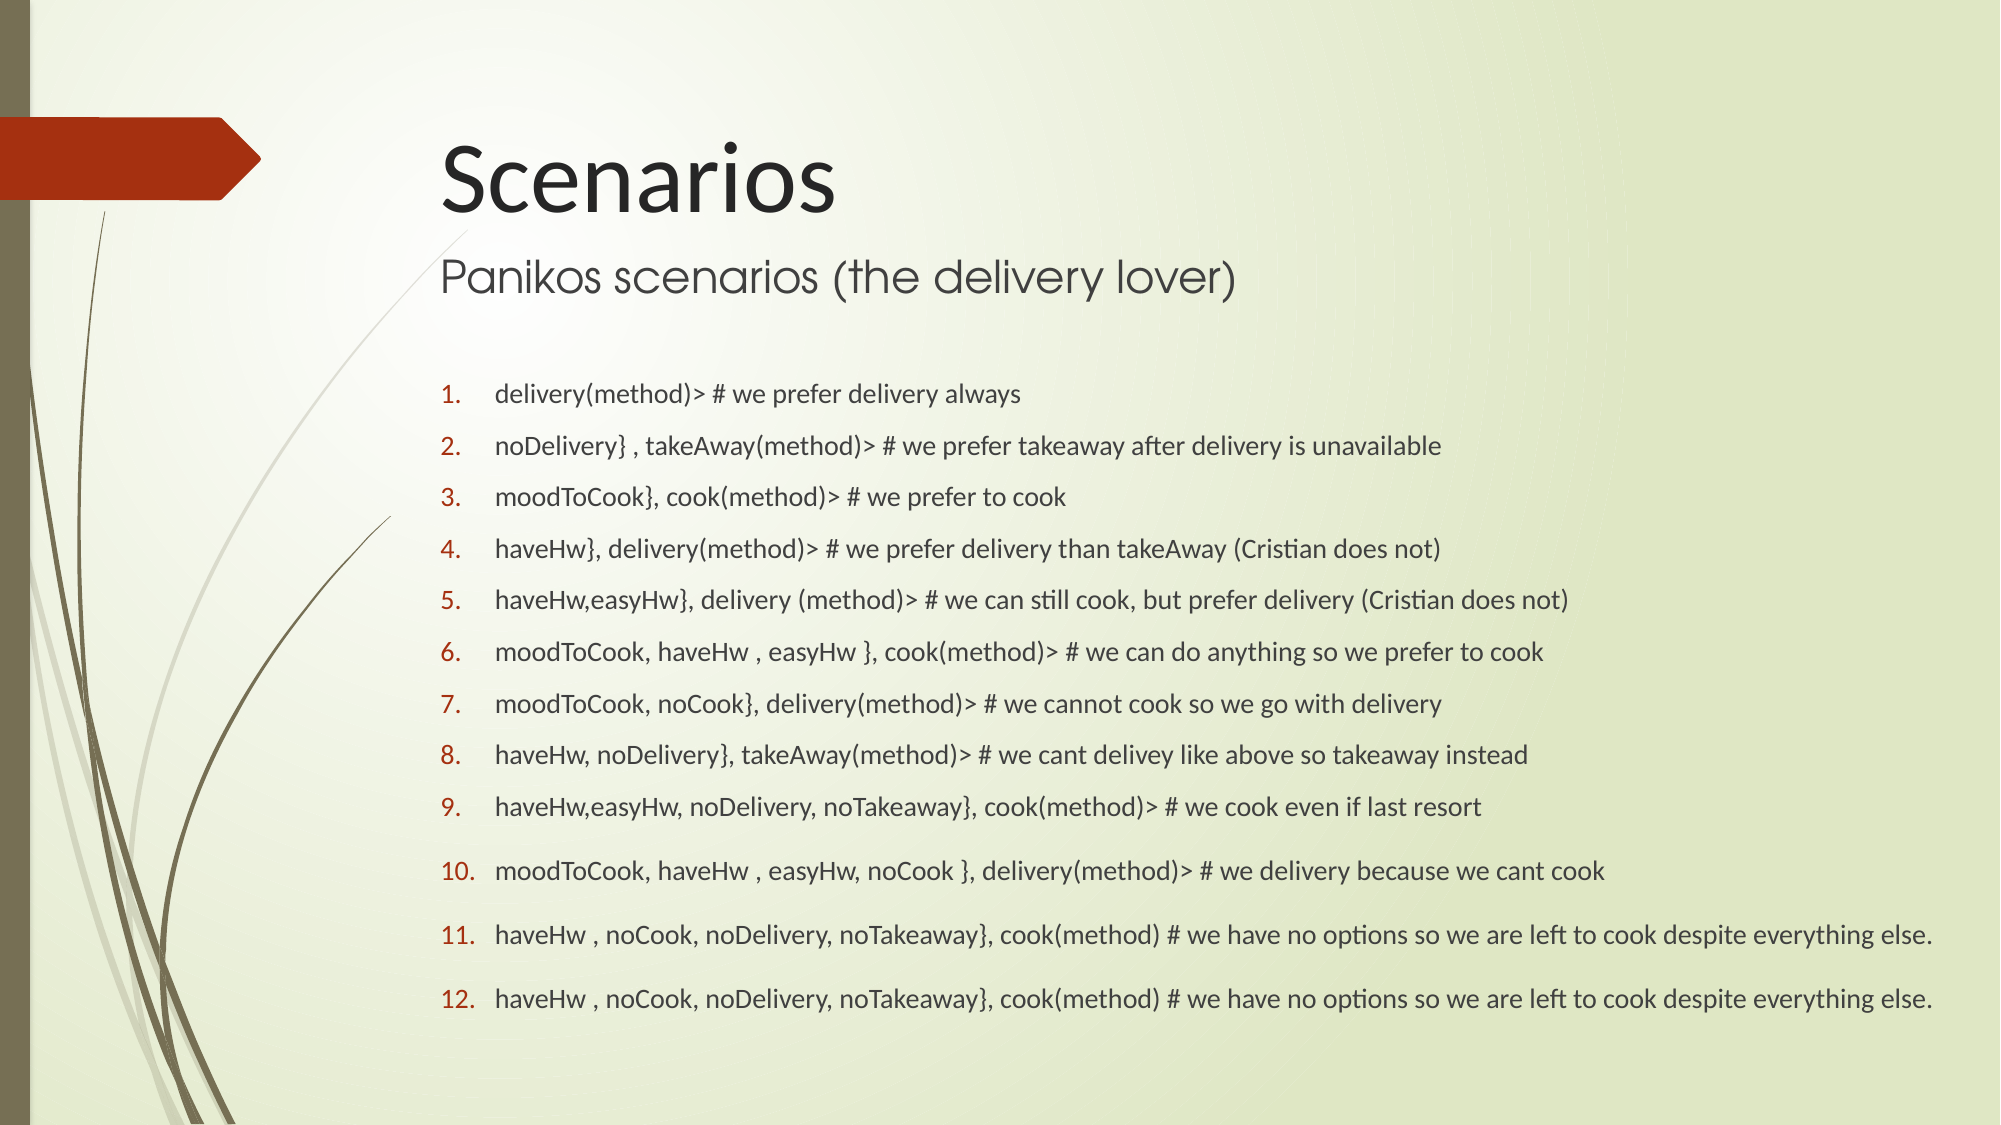

# Scenarios
Panikos scenarios (the delivery lover)
delivery(method)> # we prefer delivery always
noDelivery} , takeAway(method)> # we prefer takeaway after delivery is unavailable
moodToCook}, cook(method)> # we prefer to cook
haveHw}, delivery(method)> # we prefer delivery than takeAway (Cristian does not)
haveHw,easyHw}, delivery (method)> # we can still cook, but prefer delivery (Cristian does not)
moodToCook, haveHw , easyHw }, cook(method)> # we can do anything so we prefer to cook
moodToCook, noCook}, delivery(method)> # we cannot cook so we go with delivery
haveHw, noDelivery}, takeAway(method)> # we cant delivey like above so takeaway instead
haveHw,easyHw, noDelivery, noTakeaway}, cook(method)> # we cook even if last resort
moodToCook, haveHw , easyHw, noCook }, delivery(method)> # we delivery because we cant cook
haveHw , noCook, noDelivery, noTakeaway}, cook(method) # we have no options so we are left to cook despite everything else.
haveHw , noCook, noDelivery, noTakeaway}, cook(method) # we have no options so we are left to cook despite everything else.